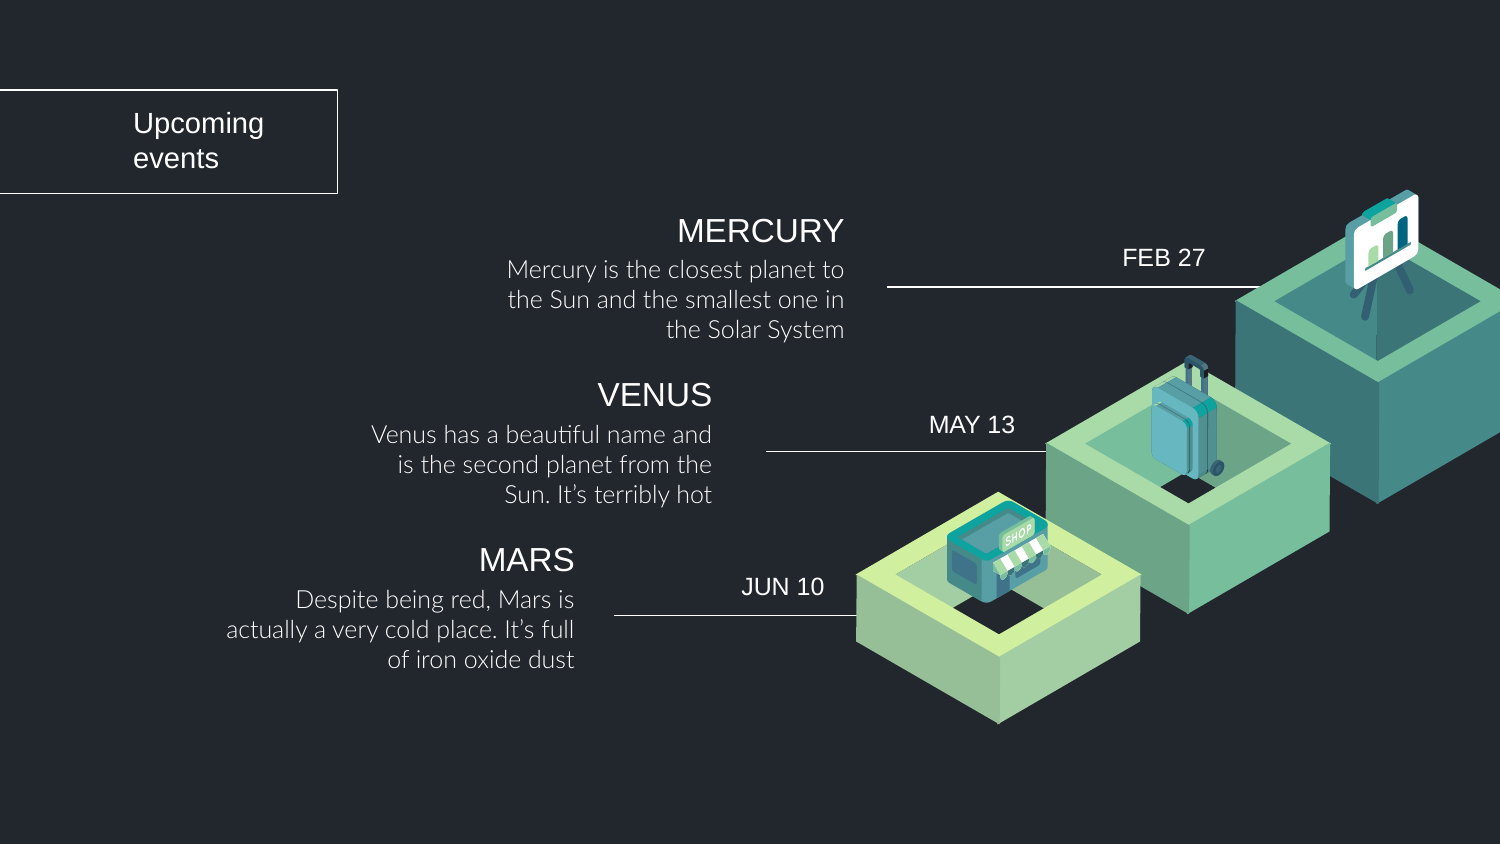

# Upcoming events

MERCURY

FEB 27
Mercury is the closest planet to the Sun and the smallest one in the Solar System

VENUS
MAY 13
Venus has a beautiful name and is the second planet from the Sun. It’s terribly hot

MARS
JUN 10
Despite being red, Mars is actually a very cold place. It’s full of iron oxide dust